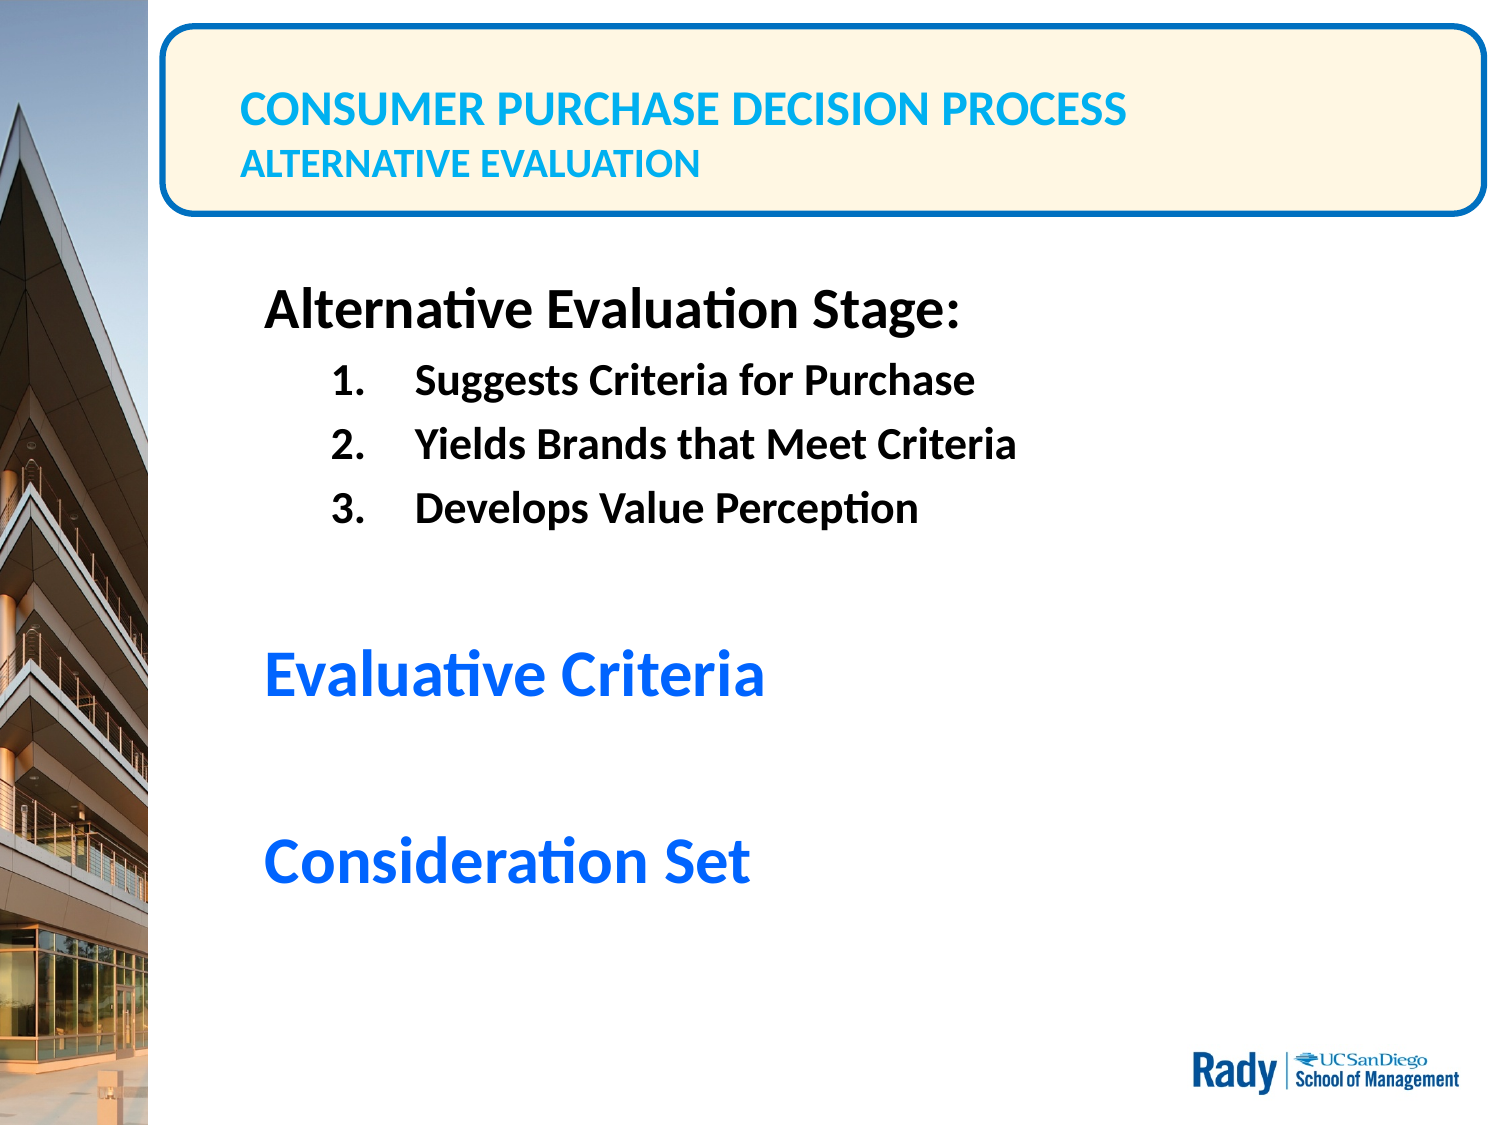

# CONSUMER PURCHASE DECISION PROCESS ALTERNATIVE EVALUATION
Alternative Evaluation Stage:
Suggests Criteria for Purchase
Yields Brands that Meet Criteria
Develops Value Perception

Evaluative Criteria

Consideration Set